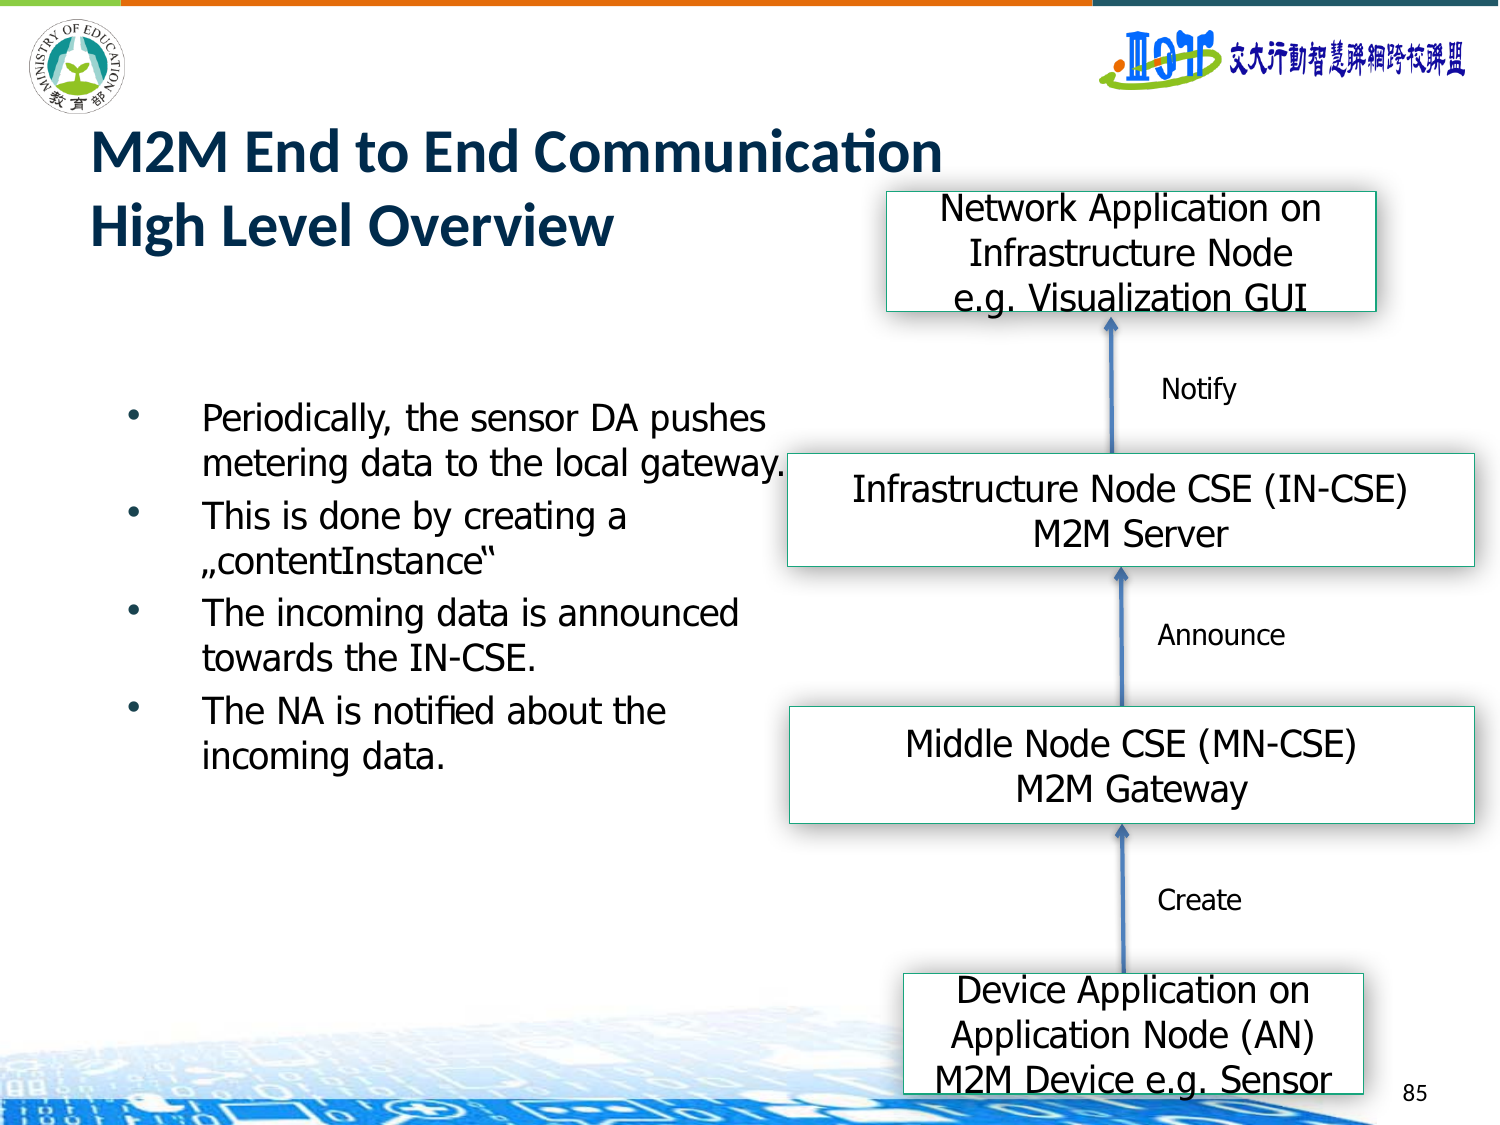

# M2M End to End Communication High Level Overview
Network Application on Infrastructure Node
e.g. Visualization GUI
Notify
Periodically, the sensor DA pushes metering data to the local gateway.
This is done by creating a „contentInstance“
The incoming data is announced towards the IN-CSE.
The NA is notified about the incoming data.

Infrastructure Node CSE (IN-CSE)
M2M Server
Announce
Middle Node CSE (MN-CSE)
M2M Gateway
Create
Device Application on Application Node (AN)
M2M Device e.g. Sensor
85